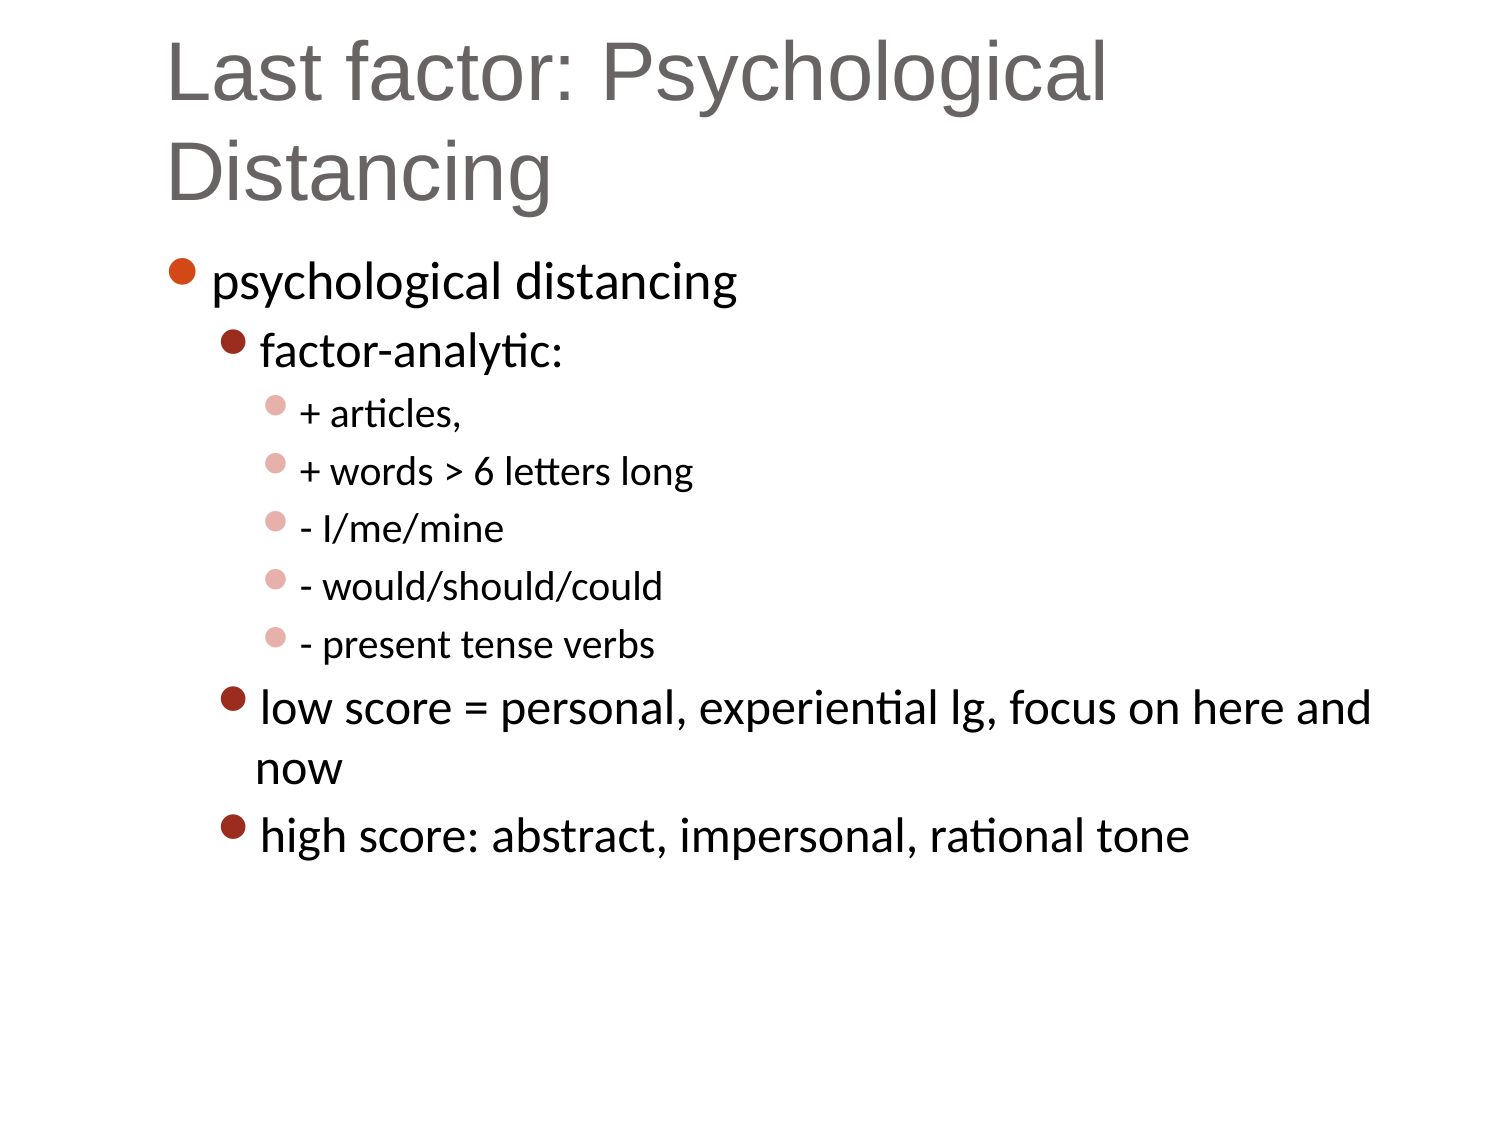

# Last factor: Psychological Distancing
psychological distancing
factor-analytic:
+ articles,
+ words > 6 letters long
- I/me/mine
- would/should/could
- present tense verbs
low score = personal, experiential lg, focus on here and now
high score: abstract, impersonal, rational tone